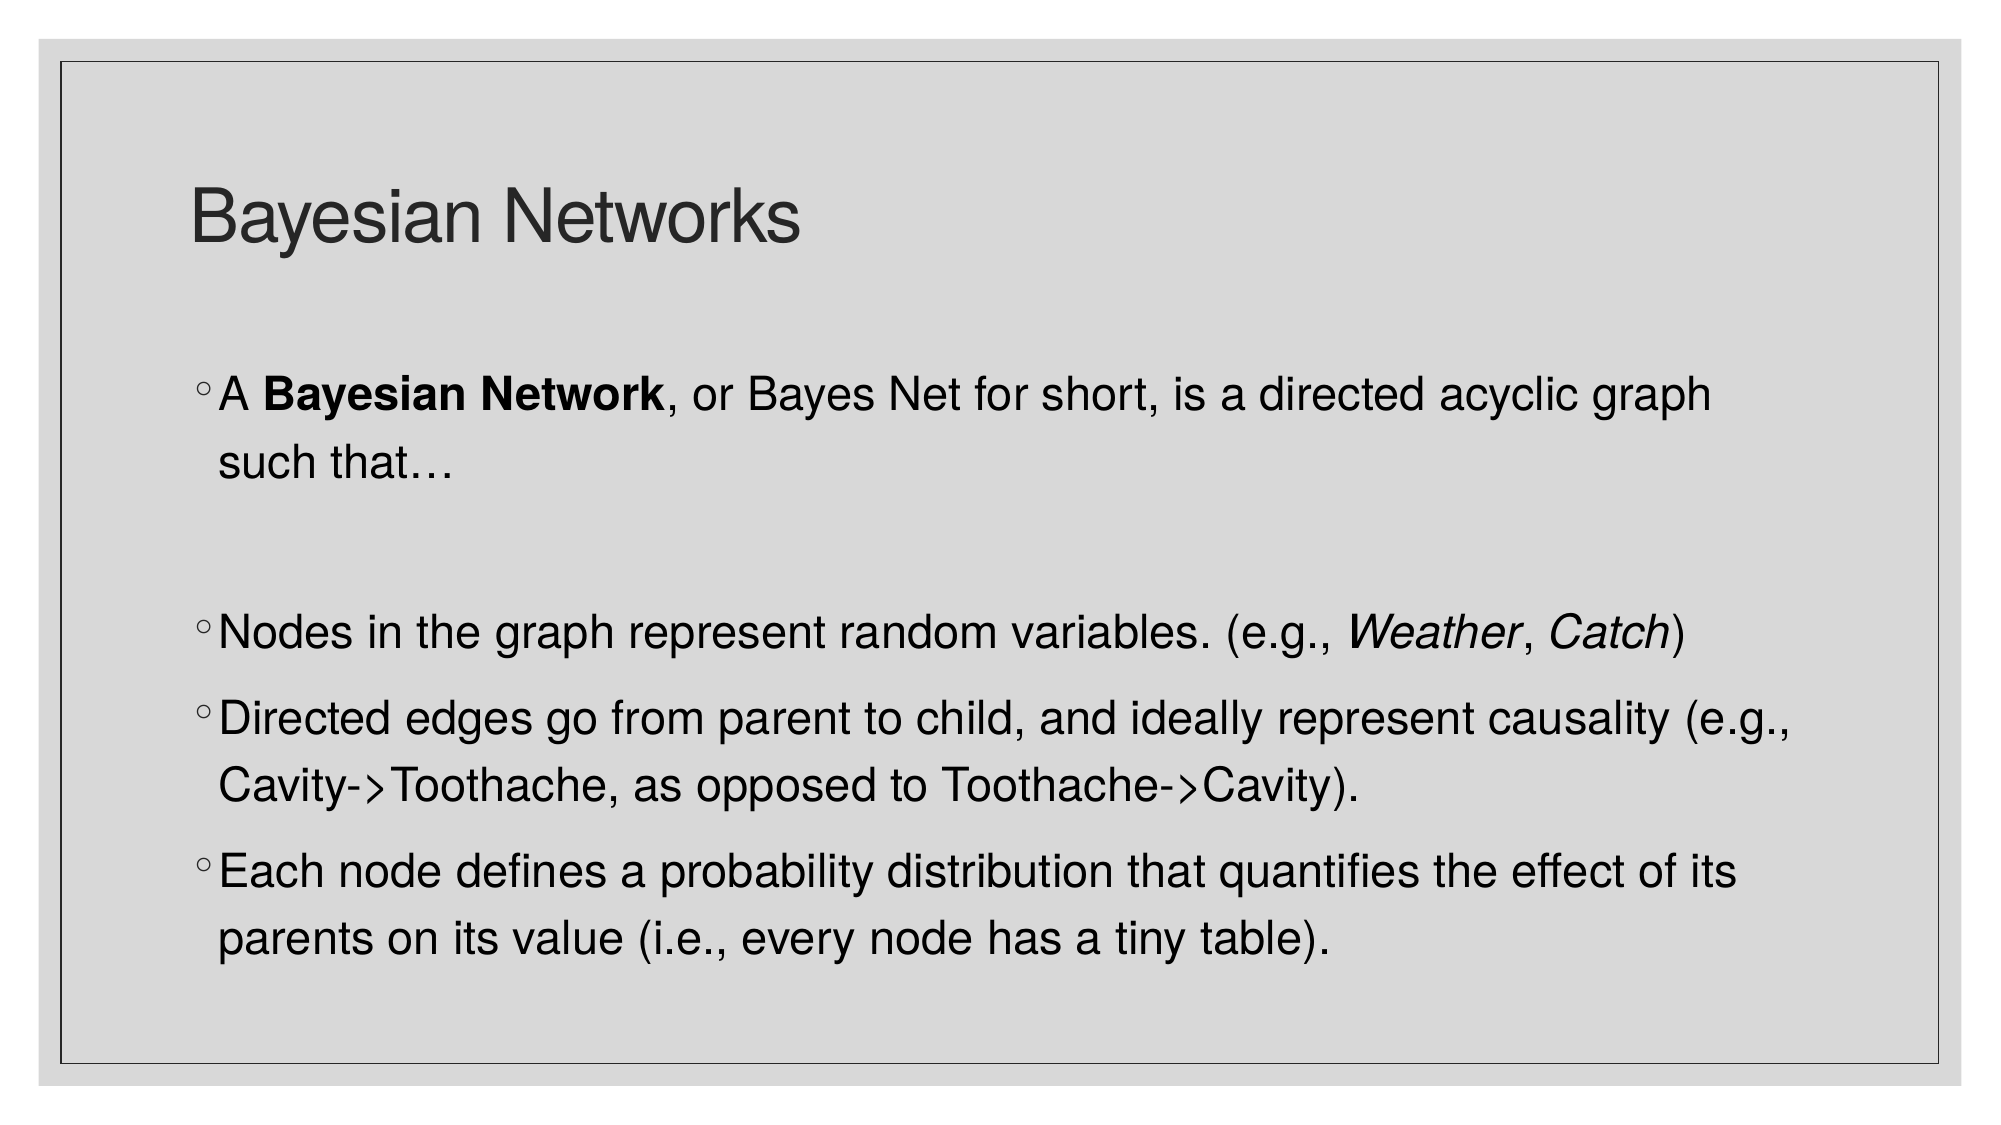

# Bayesian Networks
A Bayesian Network, or Bayes Net for short, is a directed acyclic graph such that…

Nodes in the graph represent random variables. (e.g., Weather, Catch)
Directed edges go from parent to child, and ideally represent causality (e.g., Cavity->Toothache, as opposed to Toothache->Cavity).
Each node defines a probability distribution that quantifies the effect of its parents on its value (i.e., every node has a tiny table).